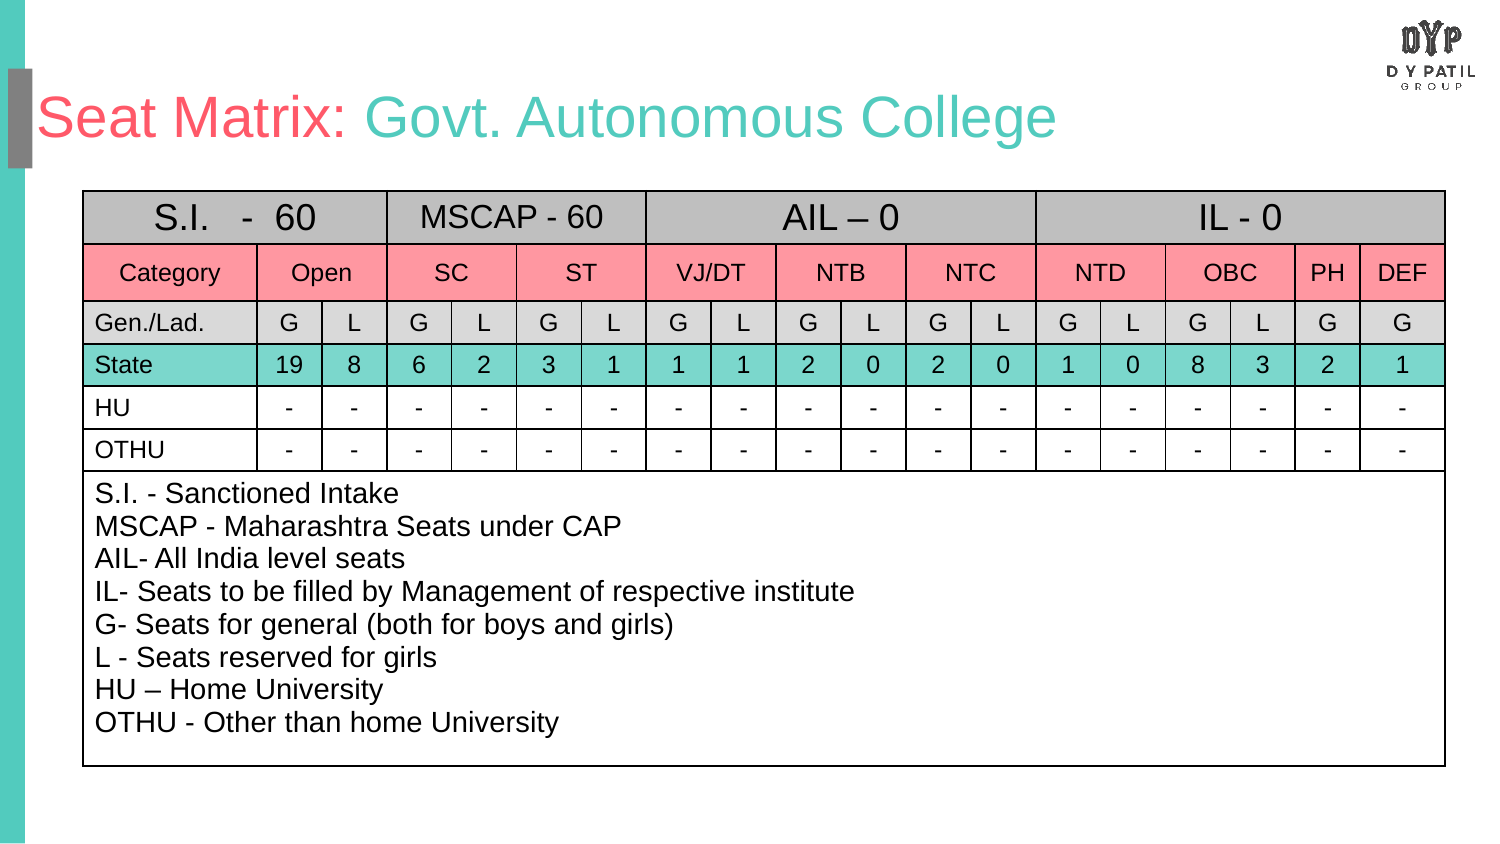

Seat Matrix: Govt. Autonomous College

| S.I. - 60 |  |  | MSCAP - 60 |  |  |  | AIL – 0 |  |  |  |  |  | IL - 0 |  |  |  |  |  |
| --- | --- | --- | --- | --- | --- | --- | --- | --- | --- | --- | --- | --- | --- | --- | --- | --- | --- | --- |
| Category | Open |  | SC |  | ST |  | VJ/DT |  | NTB |  | NTC |  | NTD |  | OBC |  | PH | DEF |
| Gen./Lad. | G | L | G | L | G | L | G | L | G | L | G | L | G | L | G | L | G | G |
| State | 19 | 8 | 6 | 2 | 3 | 1 | 1 | 1 | 2 | 0 | 2 | 0 | 1 | 0 | 8 | 3 | 2 | 1 |
| HU | - | - | - | - | - | - | - | - | - | - | - | - | - | - | - | - | - | - |
| OTHU | - | - | - | - | - | - | - | - | - | - | - | - | - | - | - | - | - | - |
| S.I. - Sanctioned Intake MSCAP - Maharashtra Seats under CAP AIL- All India level seats IL- Seats to be filled by Management of respective institute G- Seats for general (both for boys and girls) L - Seats reserved for girls HU – Home University OTHU - Other than home University |  |  |  |  |  |  |  |  |  |  |  |  |  |  |  |  |  |  |